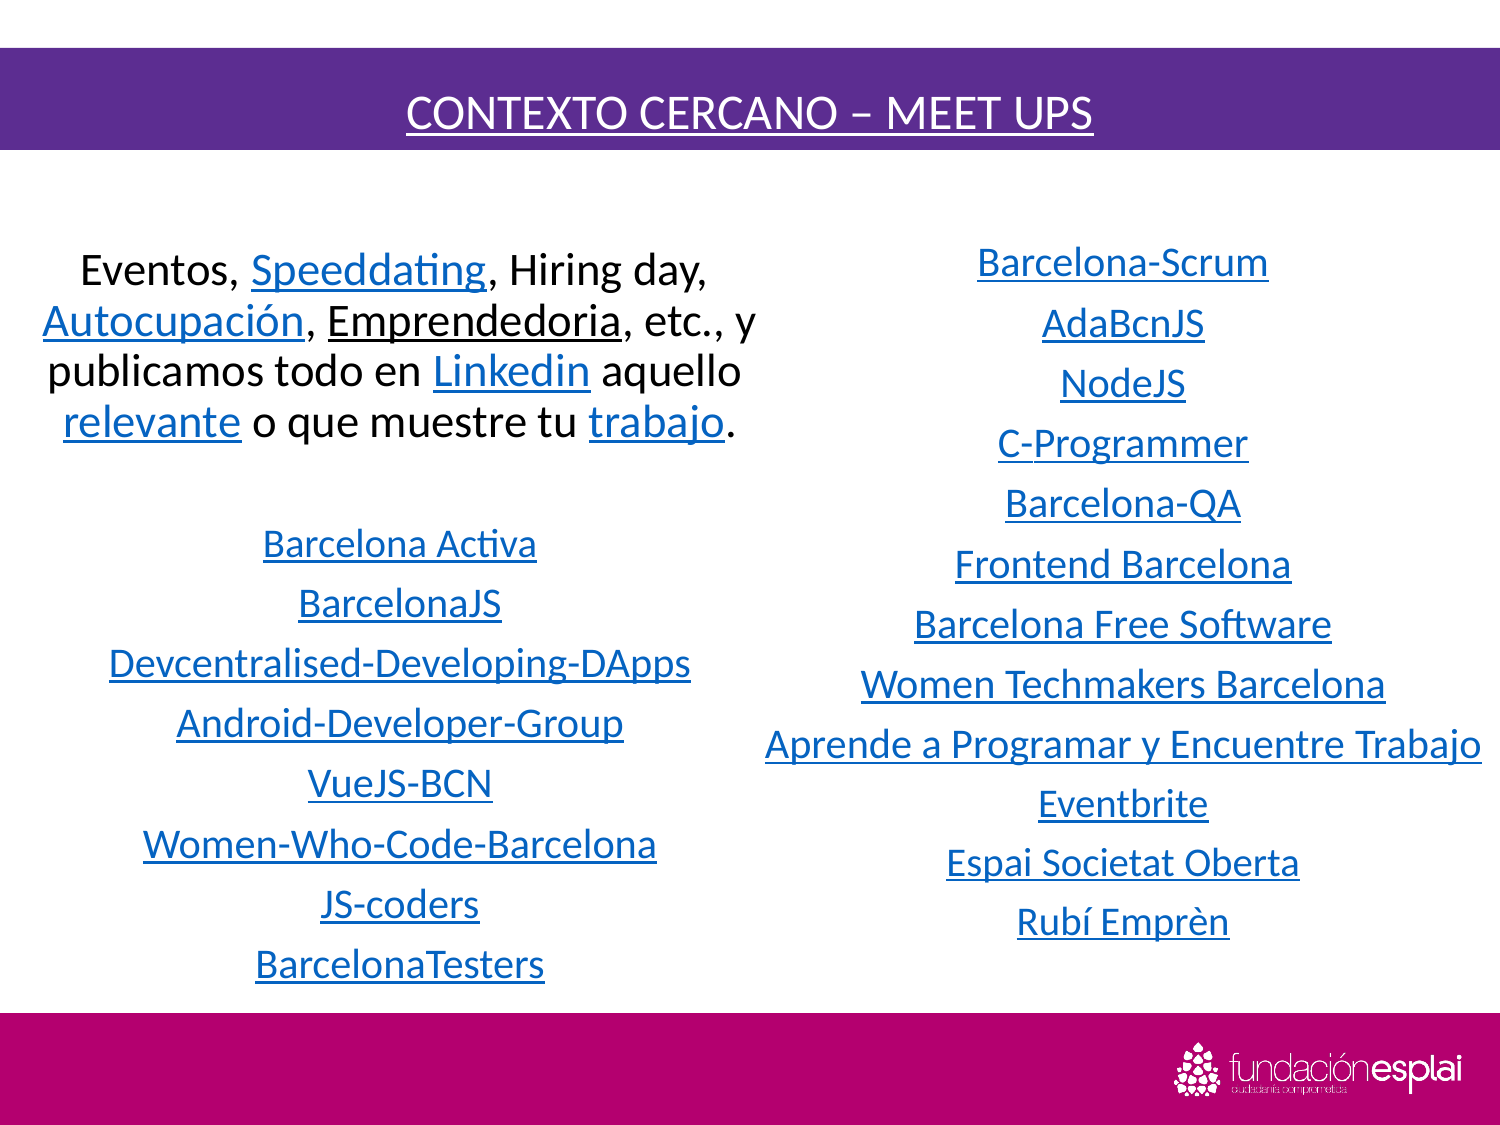

CONTEXTO CERCANO – MEET UPS

Eventos, Speeddating, Hiring day, Autocupación, Emprendedoria, etc., y publicamos todo en Linkedin aquello relevante o que muestre tu trabajo.

Barcelona Activa
BarcelonaJS
Devcentralised-Developing-DApps
Android-Developer-Group
VueJS-BCN
Women-Who-Code-Barcelona
JS-coders
BarcelonaTesters

Barcelona-Scrum
AdaBcnJS
NodeJS
C-Programmer
Barcelona-QA
Frontend Barcelona
Barcelona Free Software
Women Techmakers Barcelona
Aprende a Programar y Encuentre Trabajo
Eventbrite
Espai Societat Oberta
Rubí Emprèn